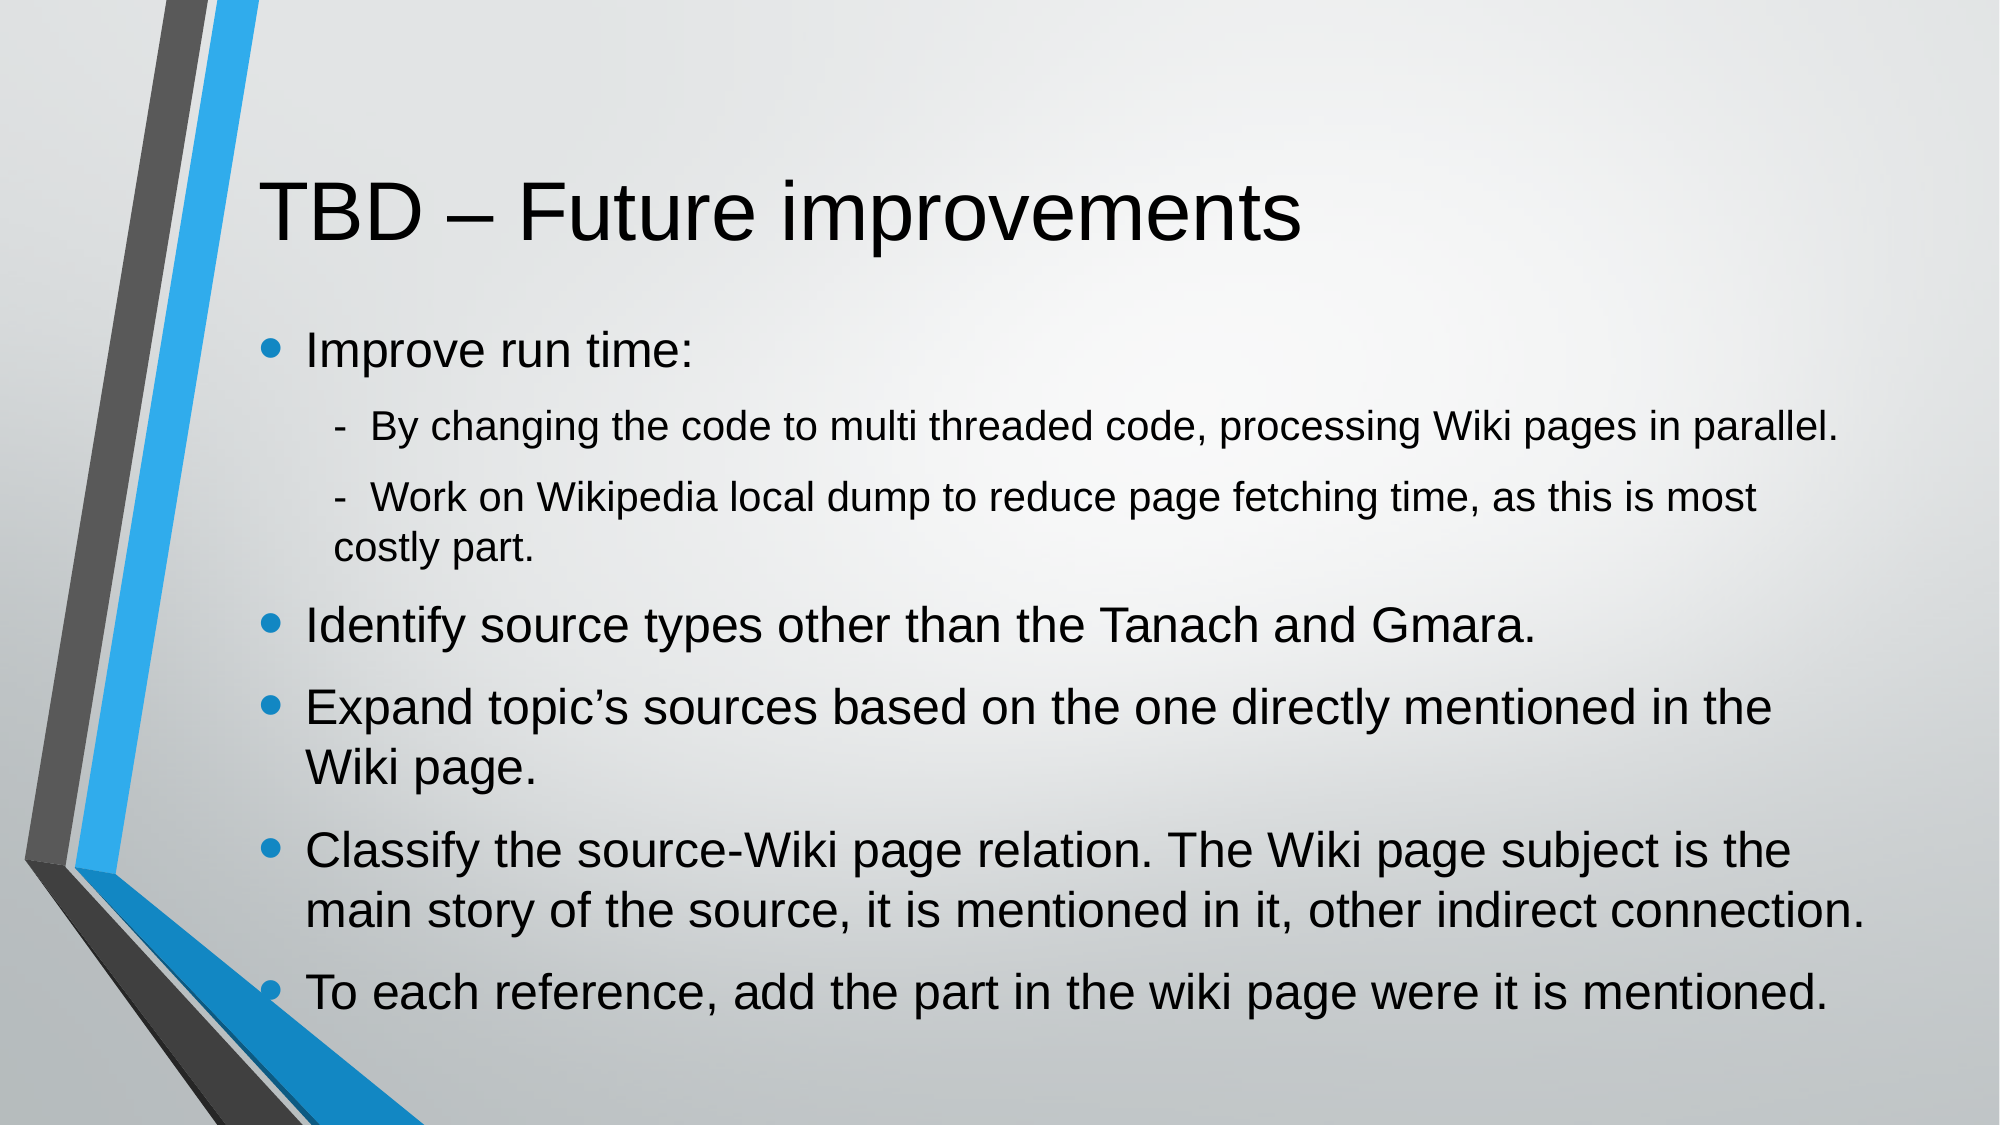

# TBD – Future improvements
Improve run time:
-  By changing the code to multi threaded code, processing Wiki pages in parallel.
-  Work on Wikipedia local dump to reduce page fetching time, as this is most costly part.
Identify source types other than the Tanach and Gmara.
Expand topic’s sources based on the one directly mentioned in the Wiki page.
Classify the source-Wiki page relation. The Wiki page subject is the main story of the source, it is mentioned in it, other indirect connection.
To each reference, add the part in the wiki page were it is mentioned.